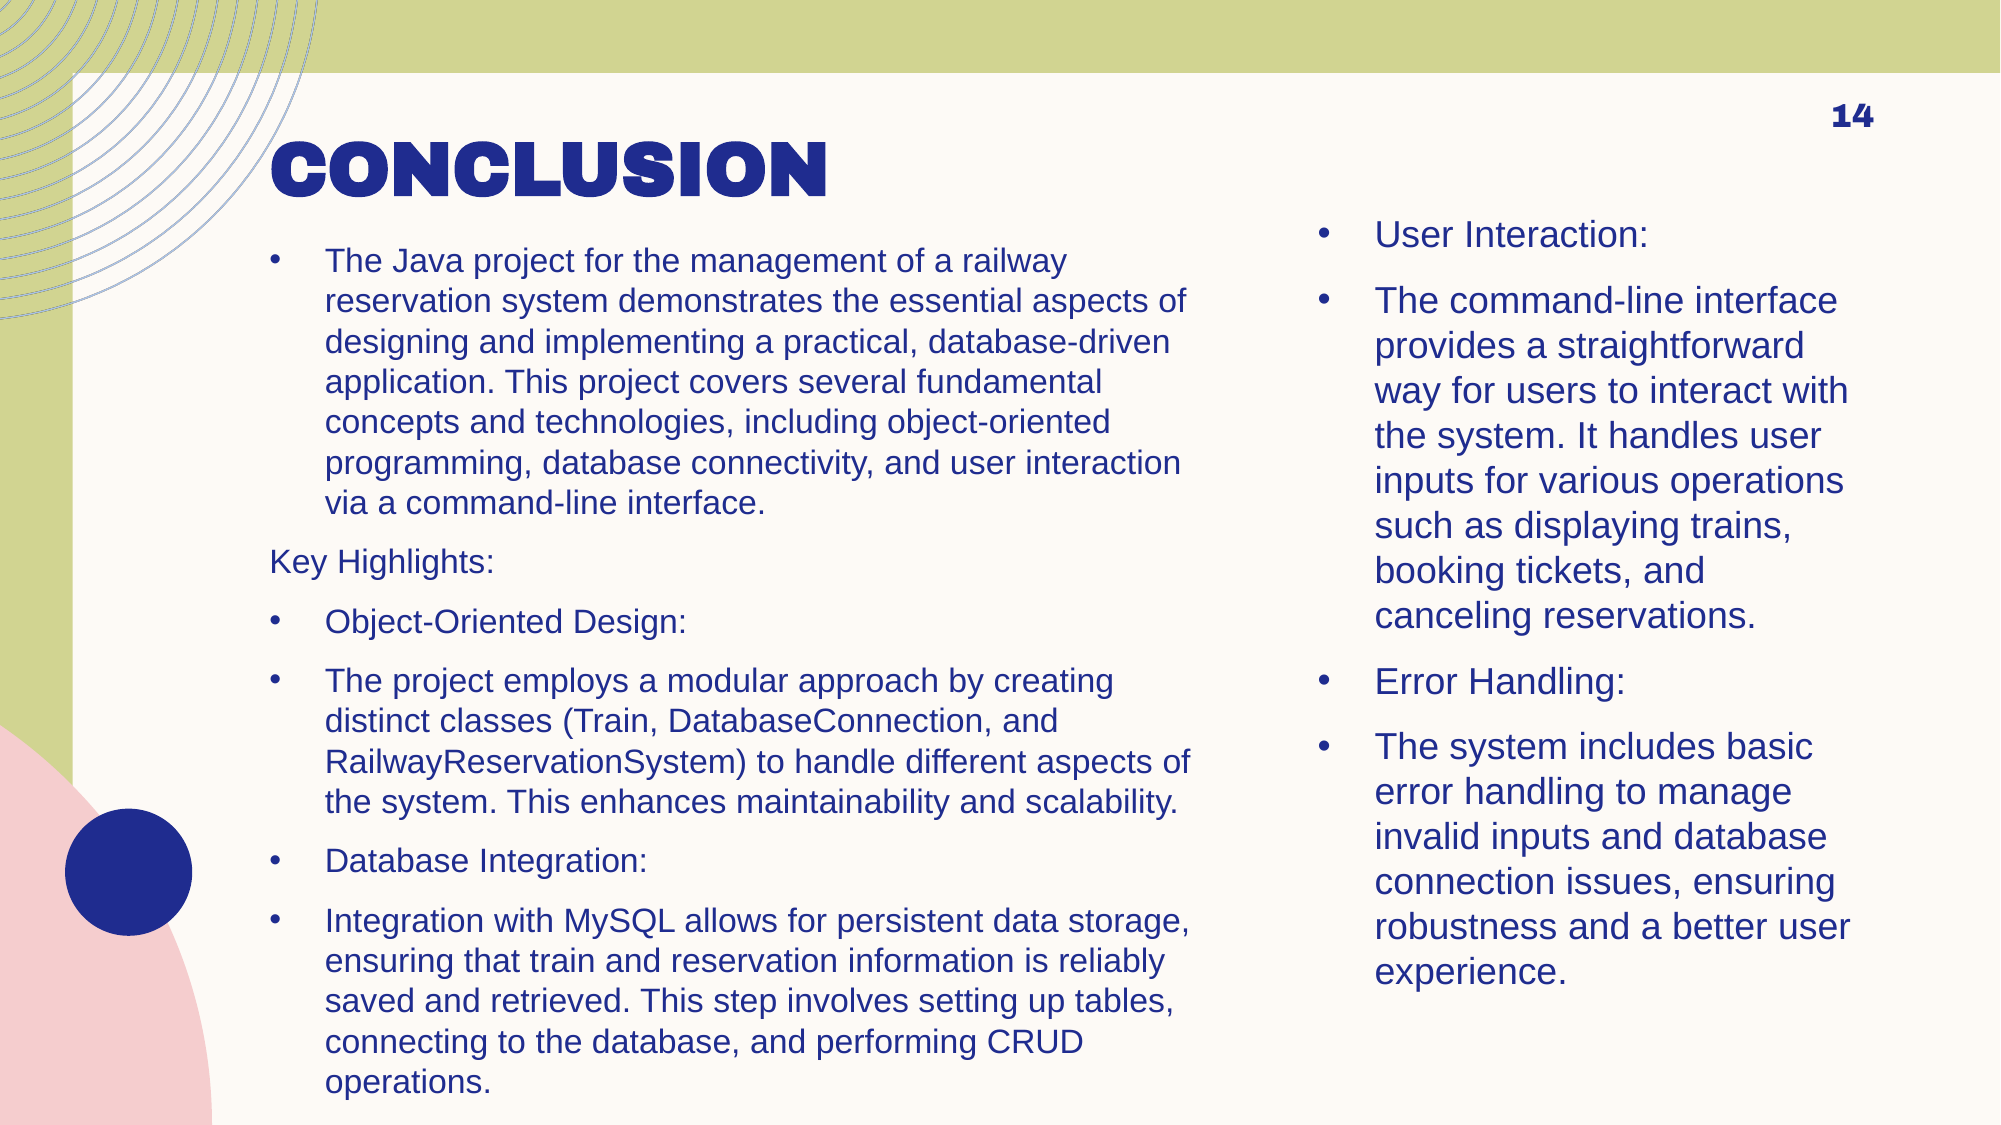

# conclusion
14
User Interaction:
The command-line interface provides a straightforward way for users to interact with the system. It handles user inputs for various operations such as displaying trains, booking tickets, and canceling reservations.
Error Handling:
The system includes basic error handling to manage invalid inputs and database connection issues, ensuring robustness and a better user experience.
The Java project for the management of a railway reservation system demonstrates the essential aspects of designing and implementing a practical, database-driven application. This project covers several fundamental concepts and technologies, including object-oriented programming, database connectivity, and user interaction via a command-line interface.
Key Highlights:
Object-Oriented Design:
The project employs a modular approach by creating distinct classes (Train, DatabaseConnection, and RailwayReservationSystem) to handle different aspects of the system. This enhances maintainability and scalability.
Database Integration:
Integration with MySQL allows for persistent data storage, ensuring that train and reservation information is reliably saved and retrieved. This step involves setting up tables, connecting to the database, and performing CRUD operations.